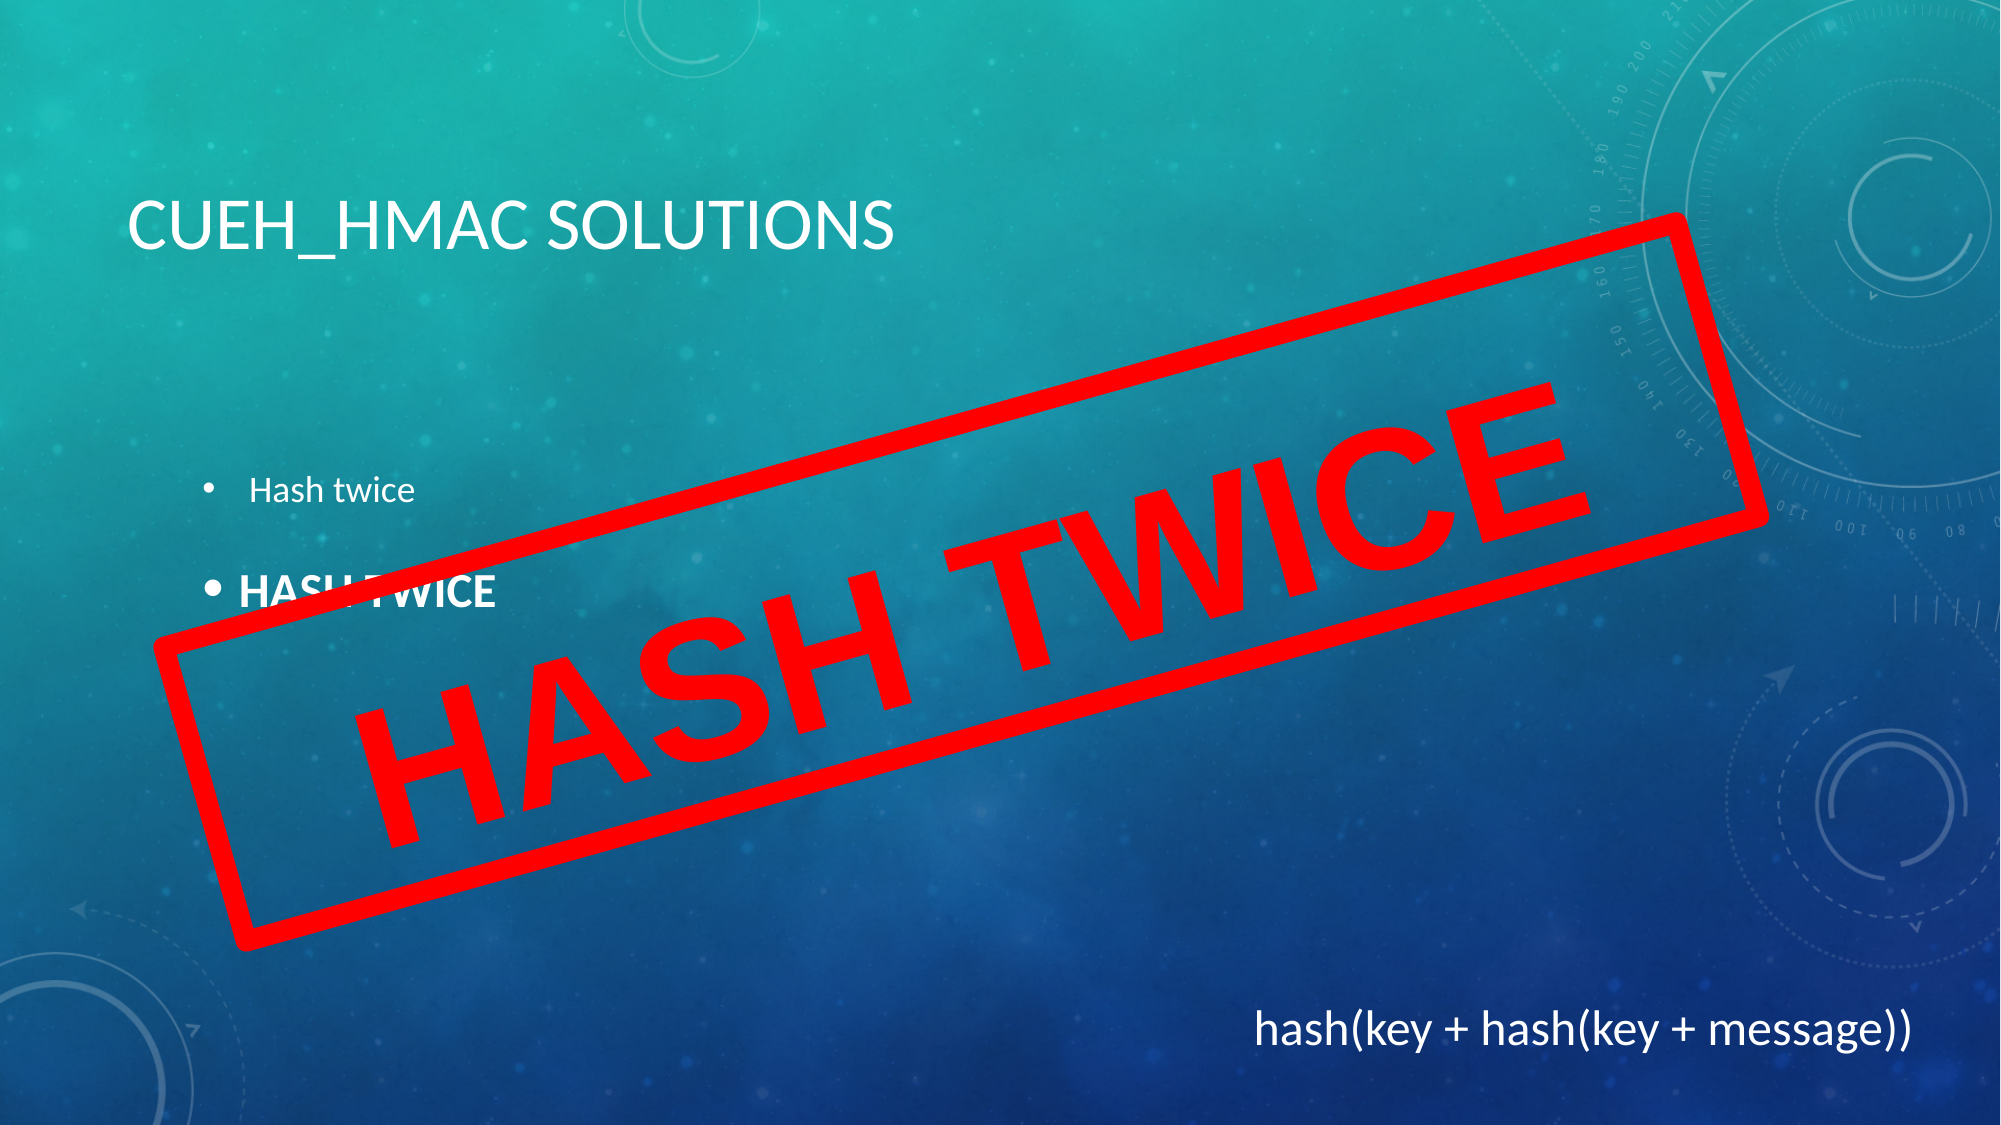

# CUEH_HMAC SOLUTIONS
HASH TWICE
Hash twice
HASH TWICE
hash(key + hash(key + message))